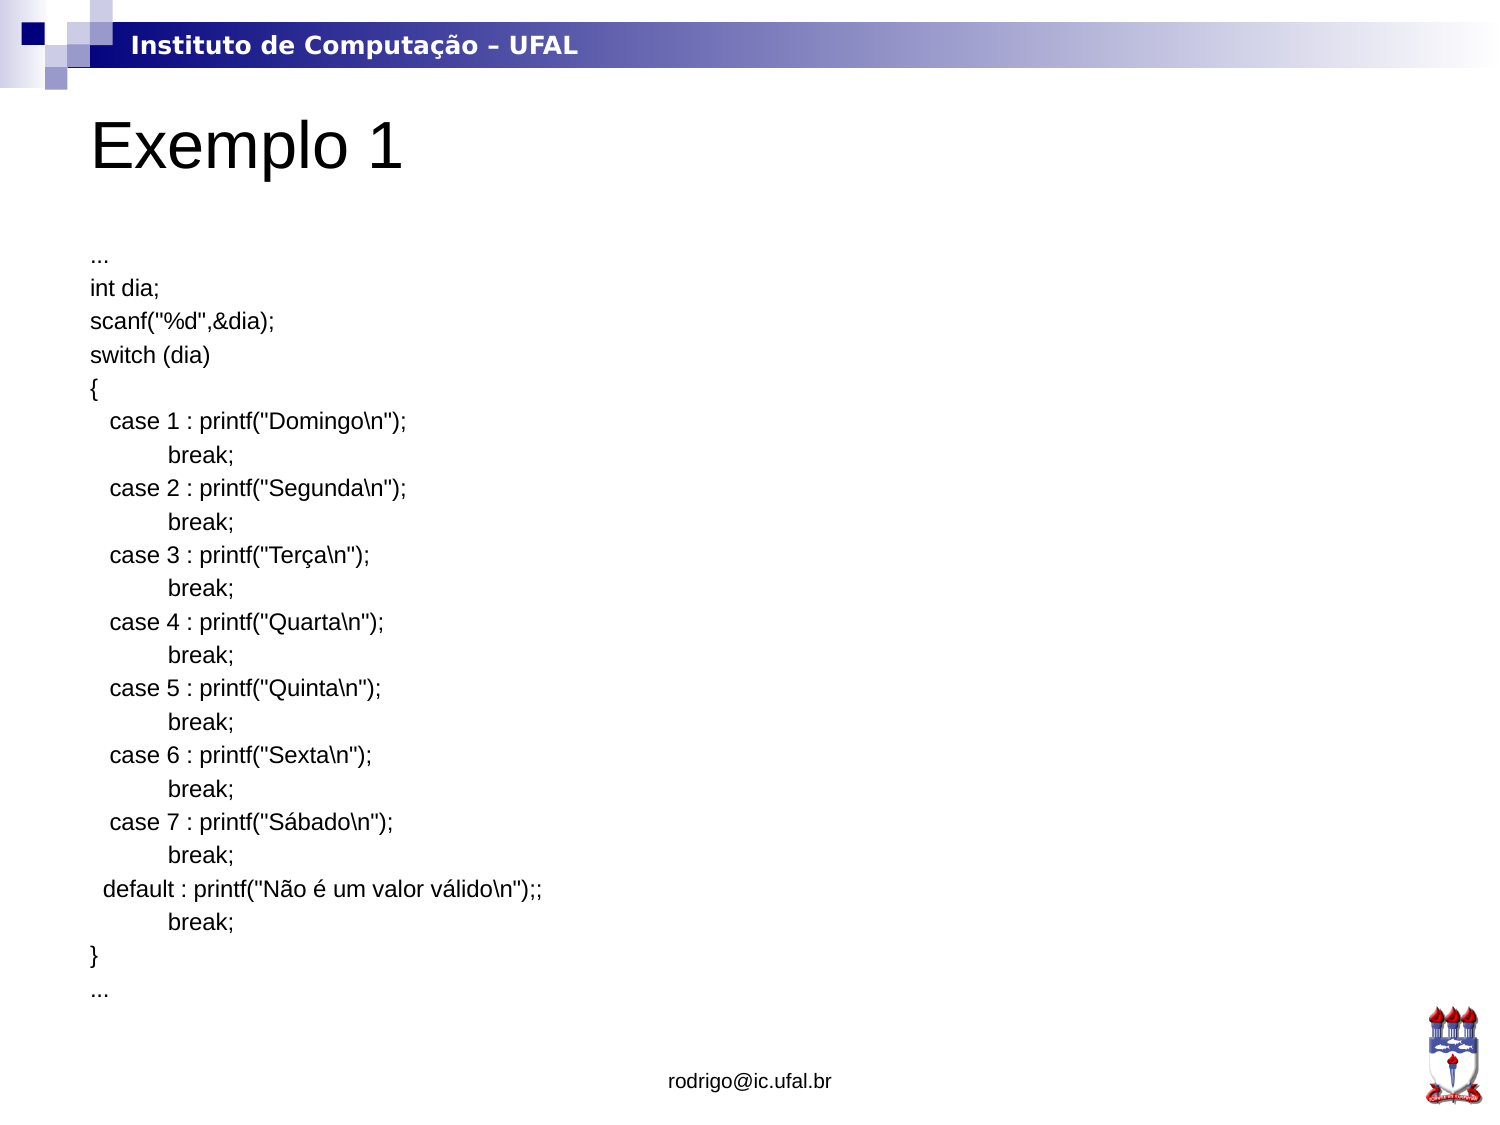

# Exemplo 1
...
int dia;
scanf("%d",&dia);
switch (dia)
{
   case 1 : printf("Domingo\n");
            break;
   case 2 : printf("Segunda\n");
            break;
   case 3 : printf("Terça\n");
            break;
   case 4 : printf("Quarta\n");
            break;
   case 5 : printf("Quinta\n");
            break;
   case 6 : printf("Sexta\n");
            break;
   case 7 : printf("Sábado\n");
            break;
  default : printf("Não é um valor válido\n");;
            break;
}
...
rodrigo@ic.ufal.br